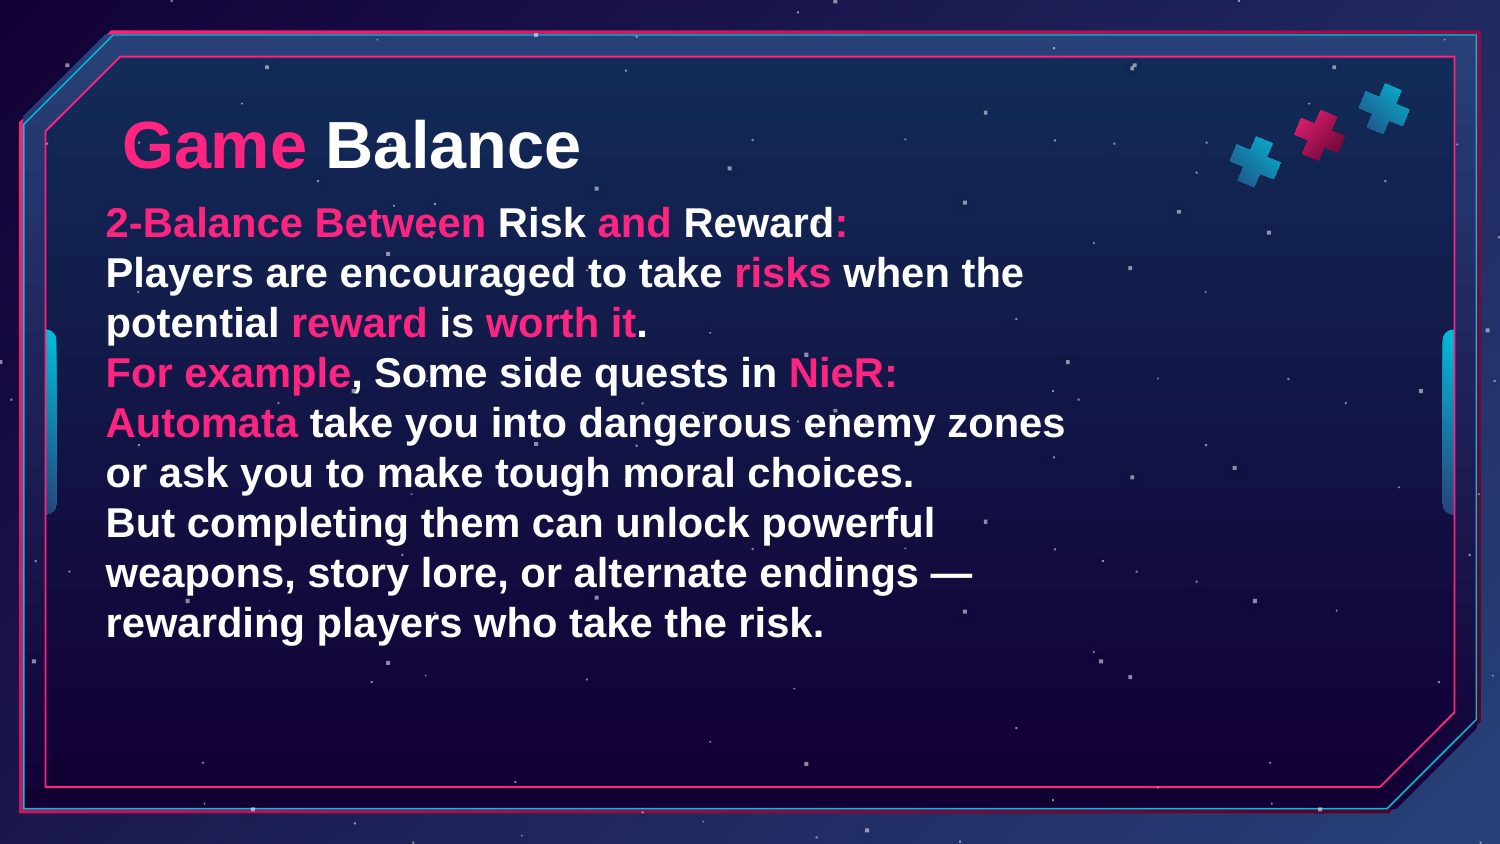

# Game Balance

2-Balance Between Risk and Reward:
Players are encouraged to take risks when the potential reward is worth it.
For example, Some side quests in NieR: Automata take you into dangerous enemy zones or ask you to make tough moral choices.
But completing them can unlock powerful weapons, story lore, or alternate endings — rewarding players who take the risk.